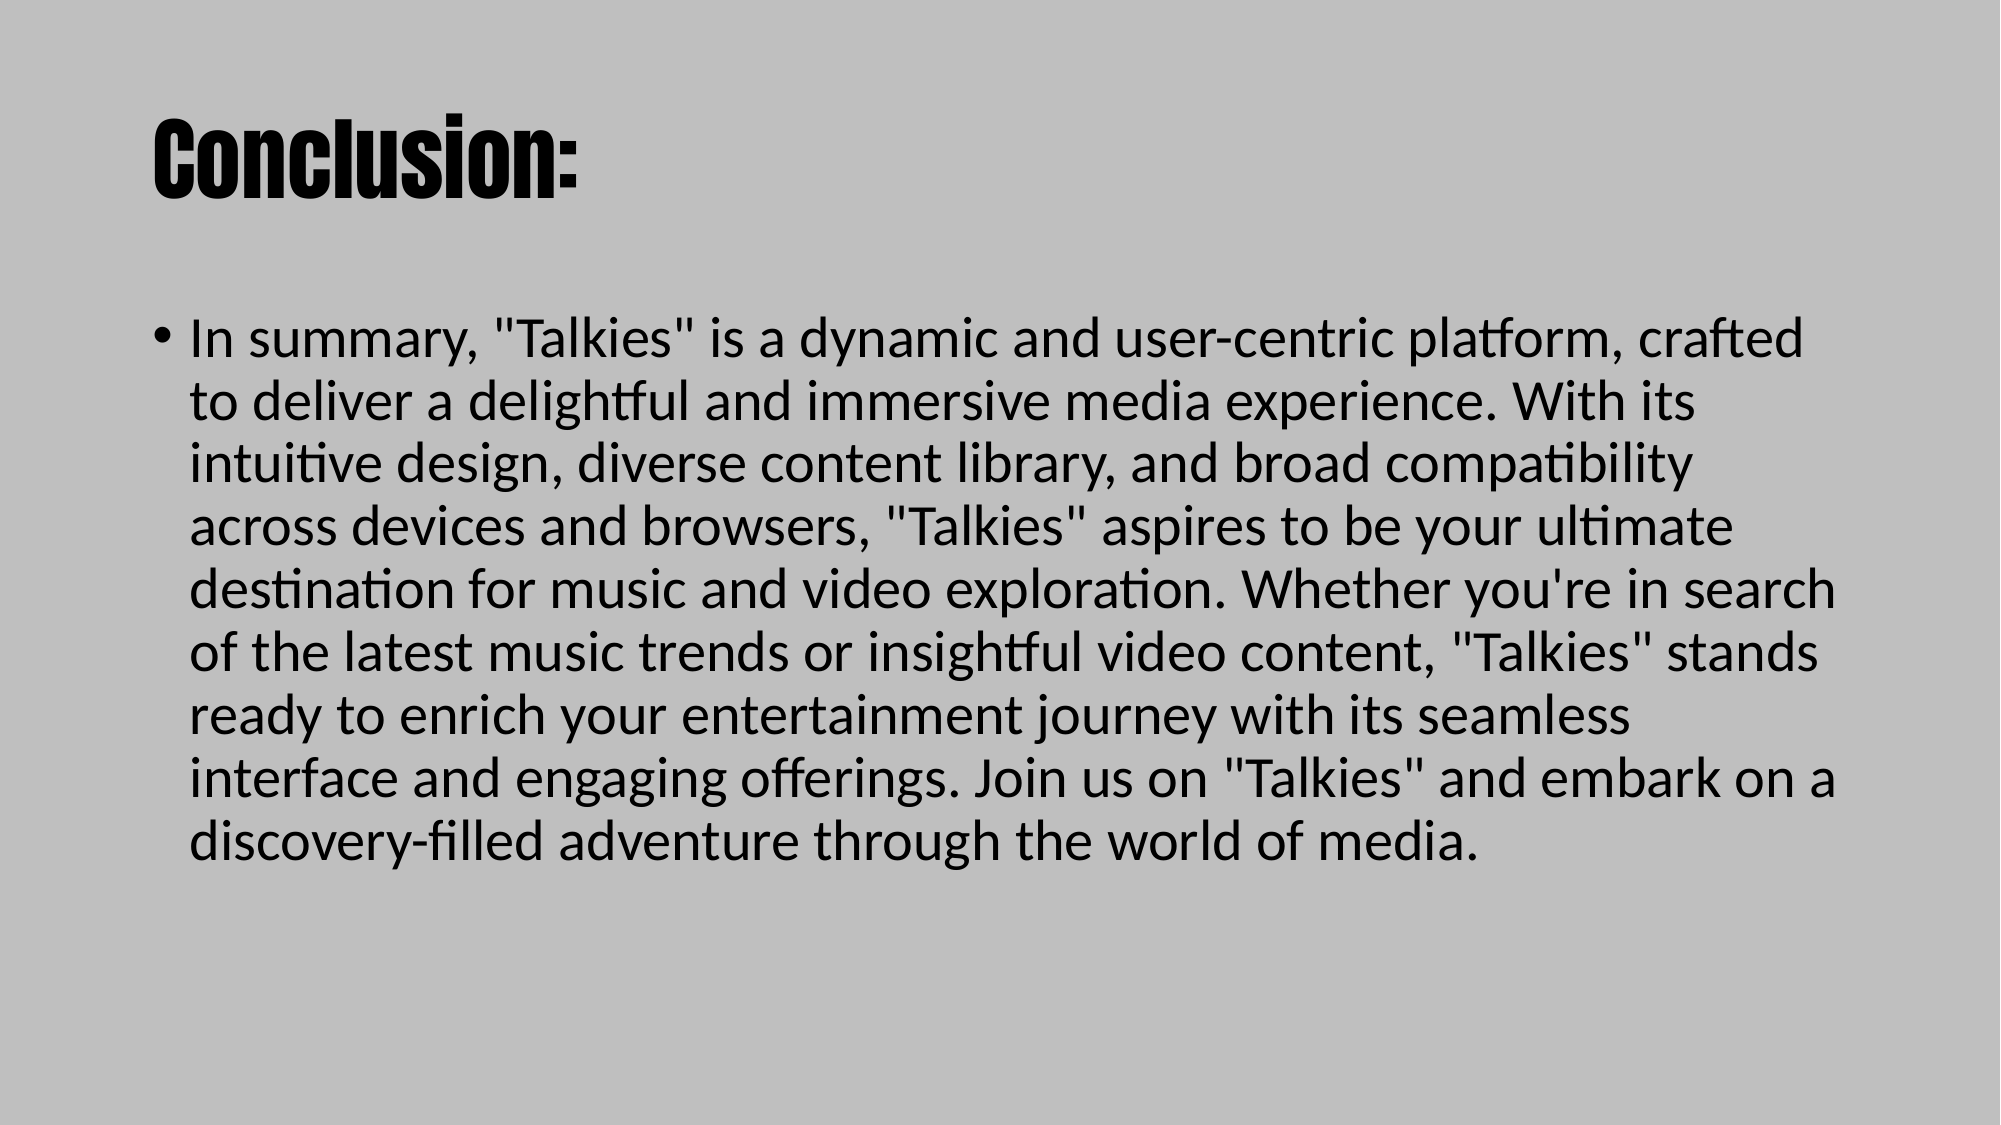

# Conclusion:
In summary, "Talkies" is a dynamic and user-centric platform, crafted to deliver a delightful and immersive media experience. With its intuitive design, diverse content library, and broad compatibility across devices and browsers, "Talkies" aspires to be your ultimate destination for music and video exploration. Whether you're in search of the latest music trends or insightful video content, "Talkies" stands ready to enrich your entertainment journey with its seamless interface and engaging offerings. Join us on "Talkies" and embark on a discovery-filled adventure through the world of media.